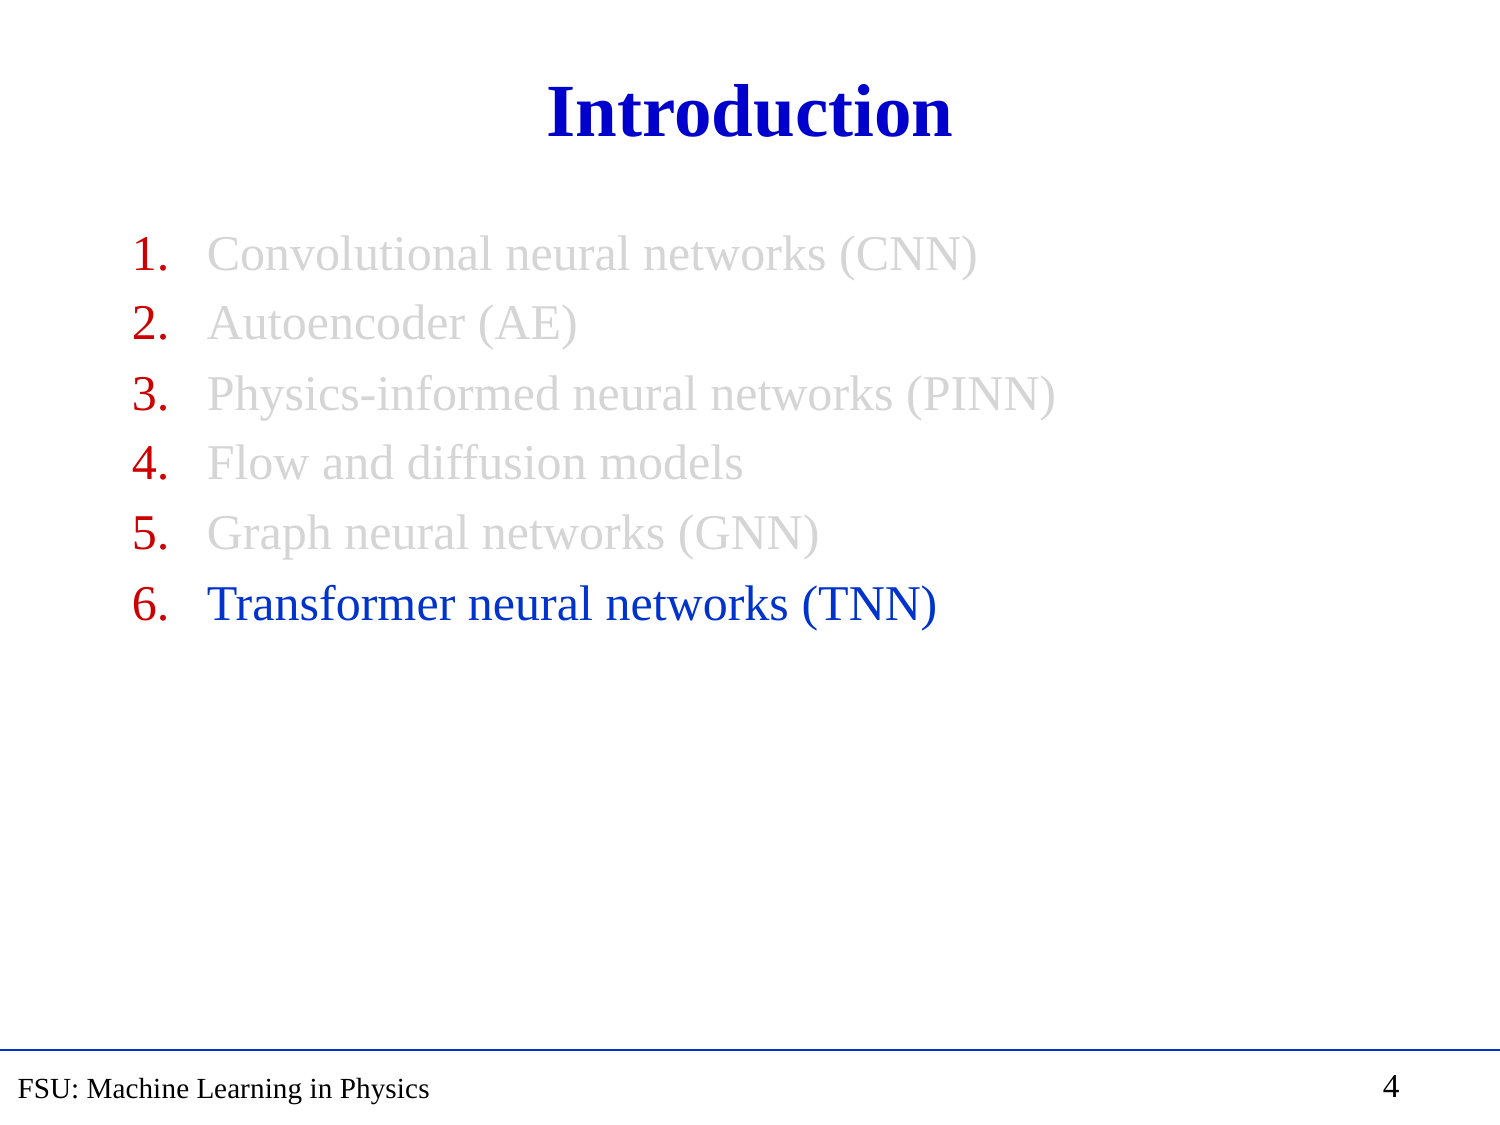

# Introduction
Convolutional neural networks (CNN)
Autoencoder (AE)
Physics-informed neural networks (PINN)
Flow and diffusion models
Graph neural networks (GNN)
Transformer neural networks (TNN)